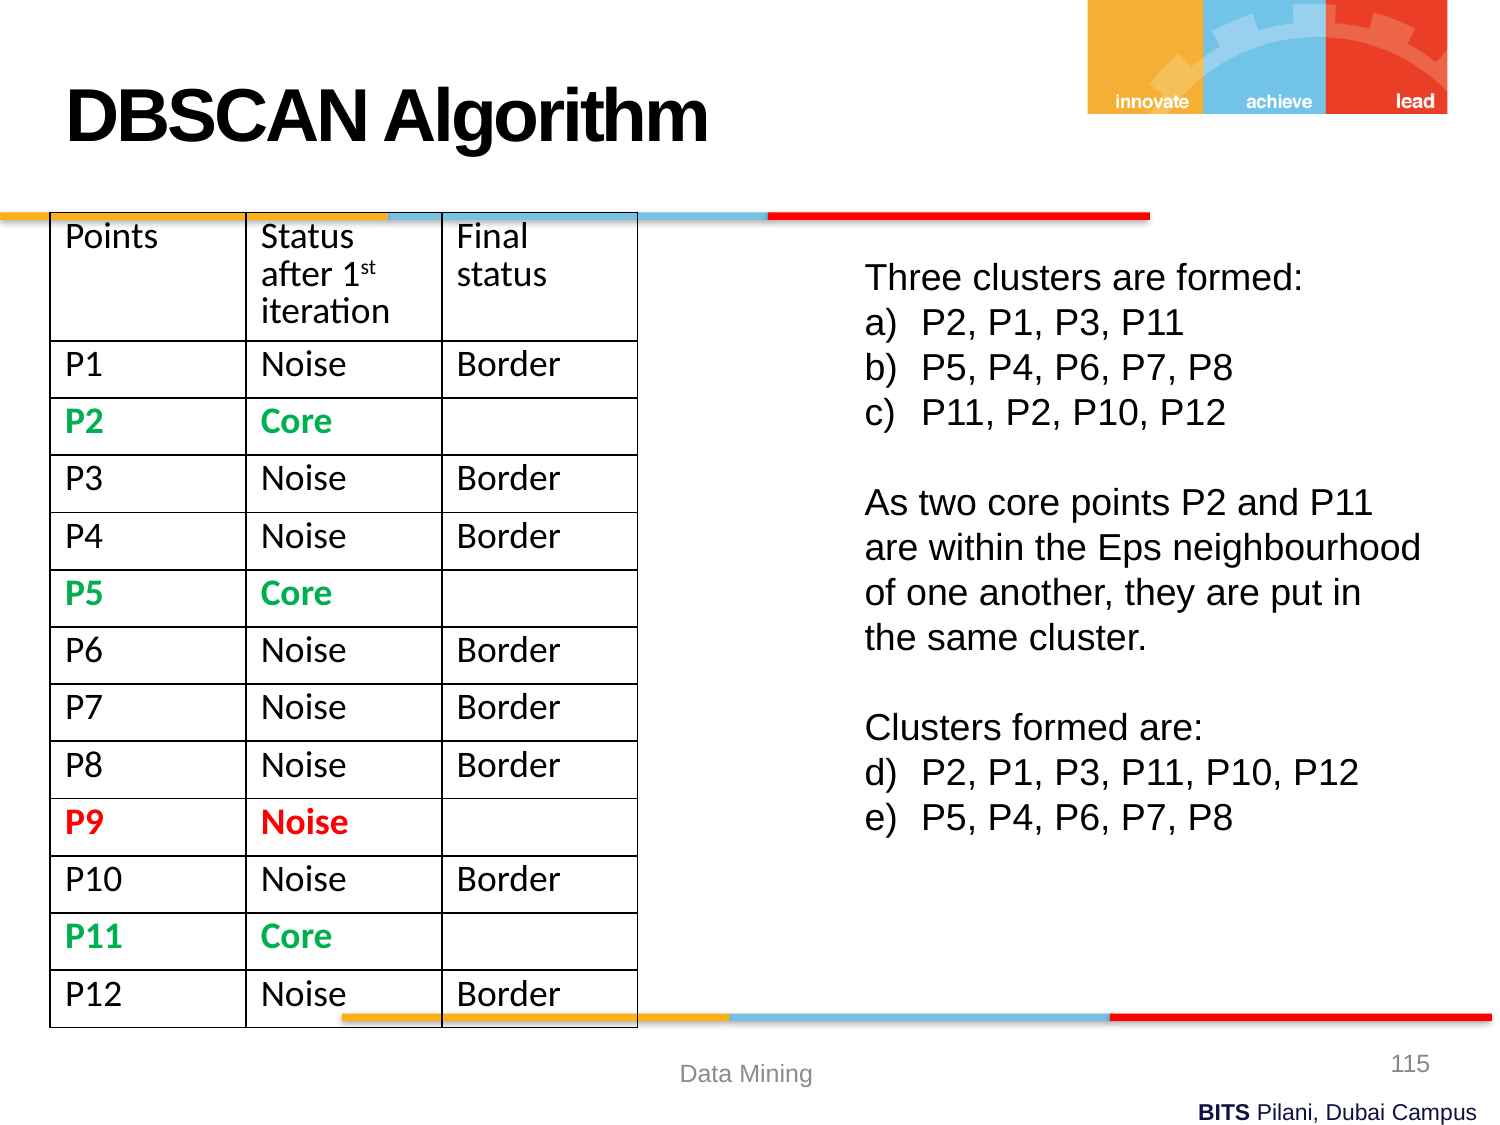

DBSCAN Algorithm
| Points | Status after 1st iteration | Final status |
| --- | --- | --- |
| P1 | Noise | Border |
| P2 | Core |  |
| P3 | Noise | Border |
| P4 | Noise | Border |
| P5 | Core |  |
| P6 | Noise | Border |
| P7 | Noise | Border |
| P8 | Noise | Border |
| P9 | Noise |  |
| P10 | Noise | Border |
| P11 | Core |  |
| P12 | Noise | Border |
Three clusters are formed:
P2, P1, P3, P11
P5, P4, P6, P7, P8
P11, P2, P10, P12

As two core points P2 and P11 are within the Eps neighbourhood of one another, they are put in the same cluster.

Clusters formed are:
P2, P1, P3, P11, P10, P12
P5, P4, P6, P7, P8

115
Data Mining